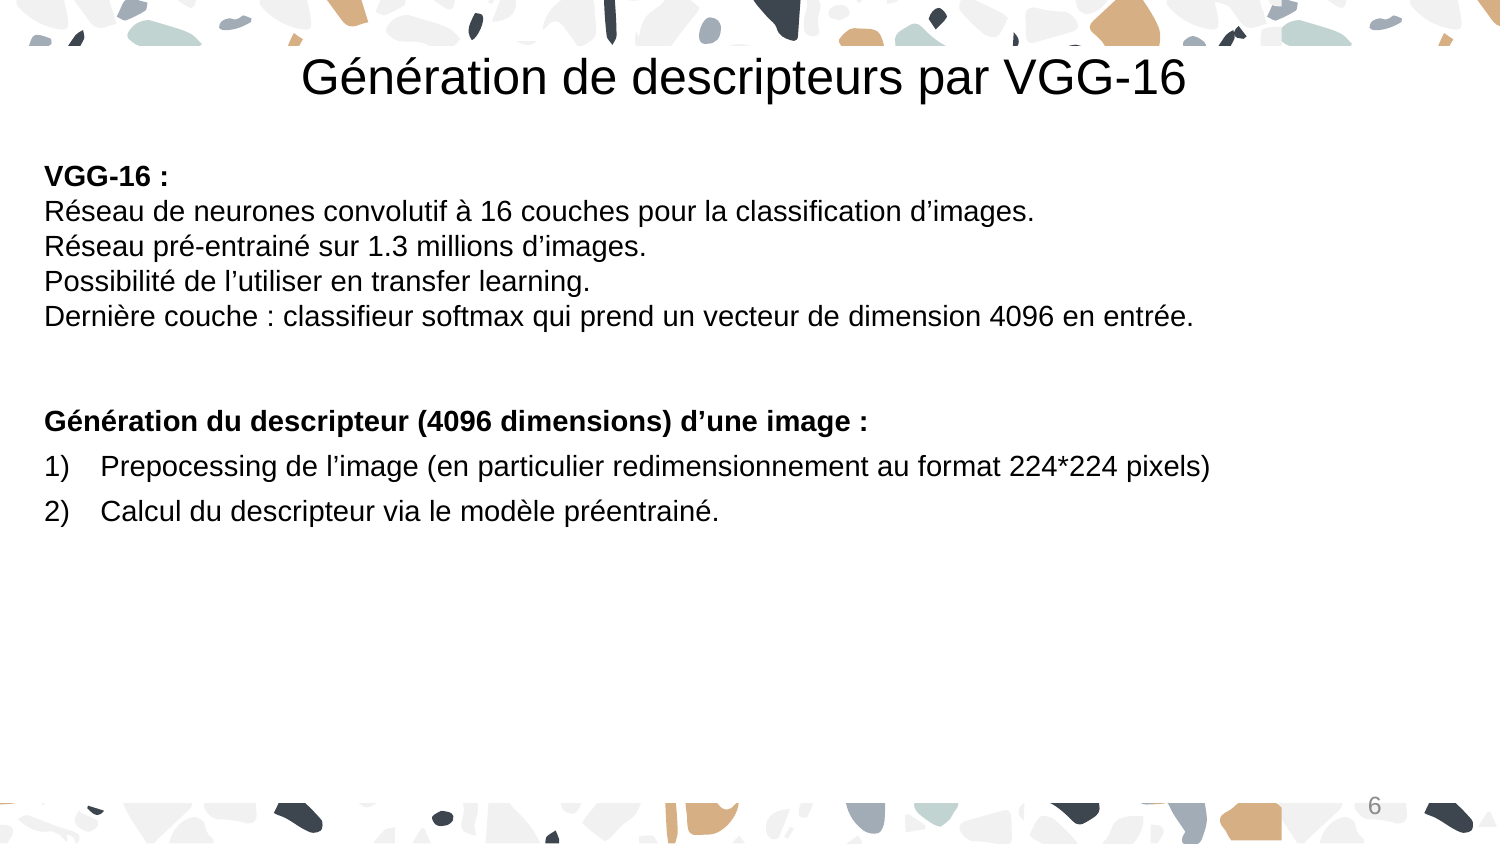

Génération de descripteurs par VGG-16
VGG-16 :
Réseau de neurones convolutif à 16 couches pour la classification d’images.
Réseau pré-entrainé sur 1.3 millions d’images.
Possibilité de l’utiliser en transfer learning.
Dernière couche : classifieur softmax qui prend un vecteur de dimension 4096 en entrée.

Génération du descripteur (4096 dimensions) d’une image :

Prepocessing de l’image (en particulier redimensionnement au format 224*224 pixels)

Calcul du descripteur via le modèle préentrainé.

6